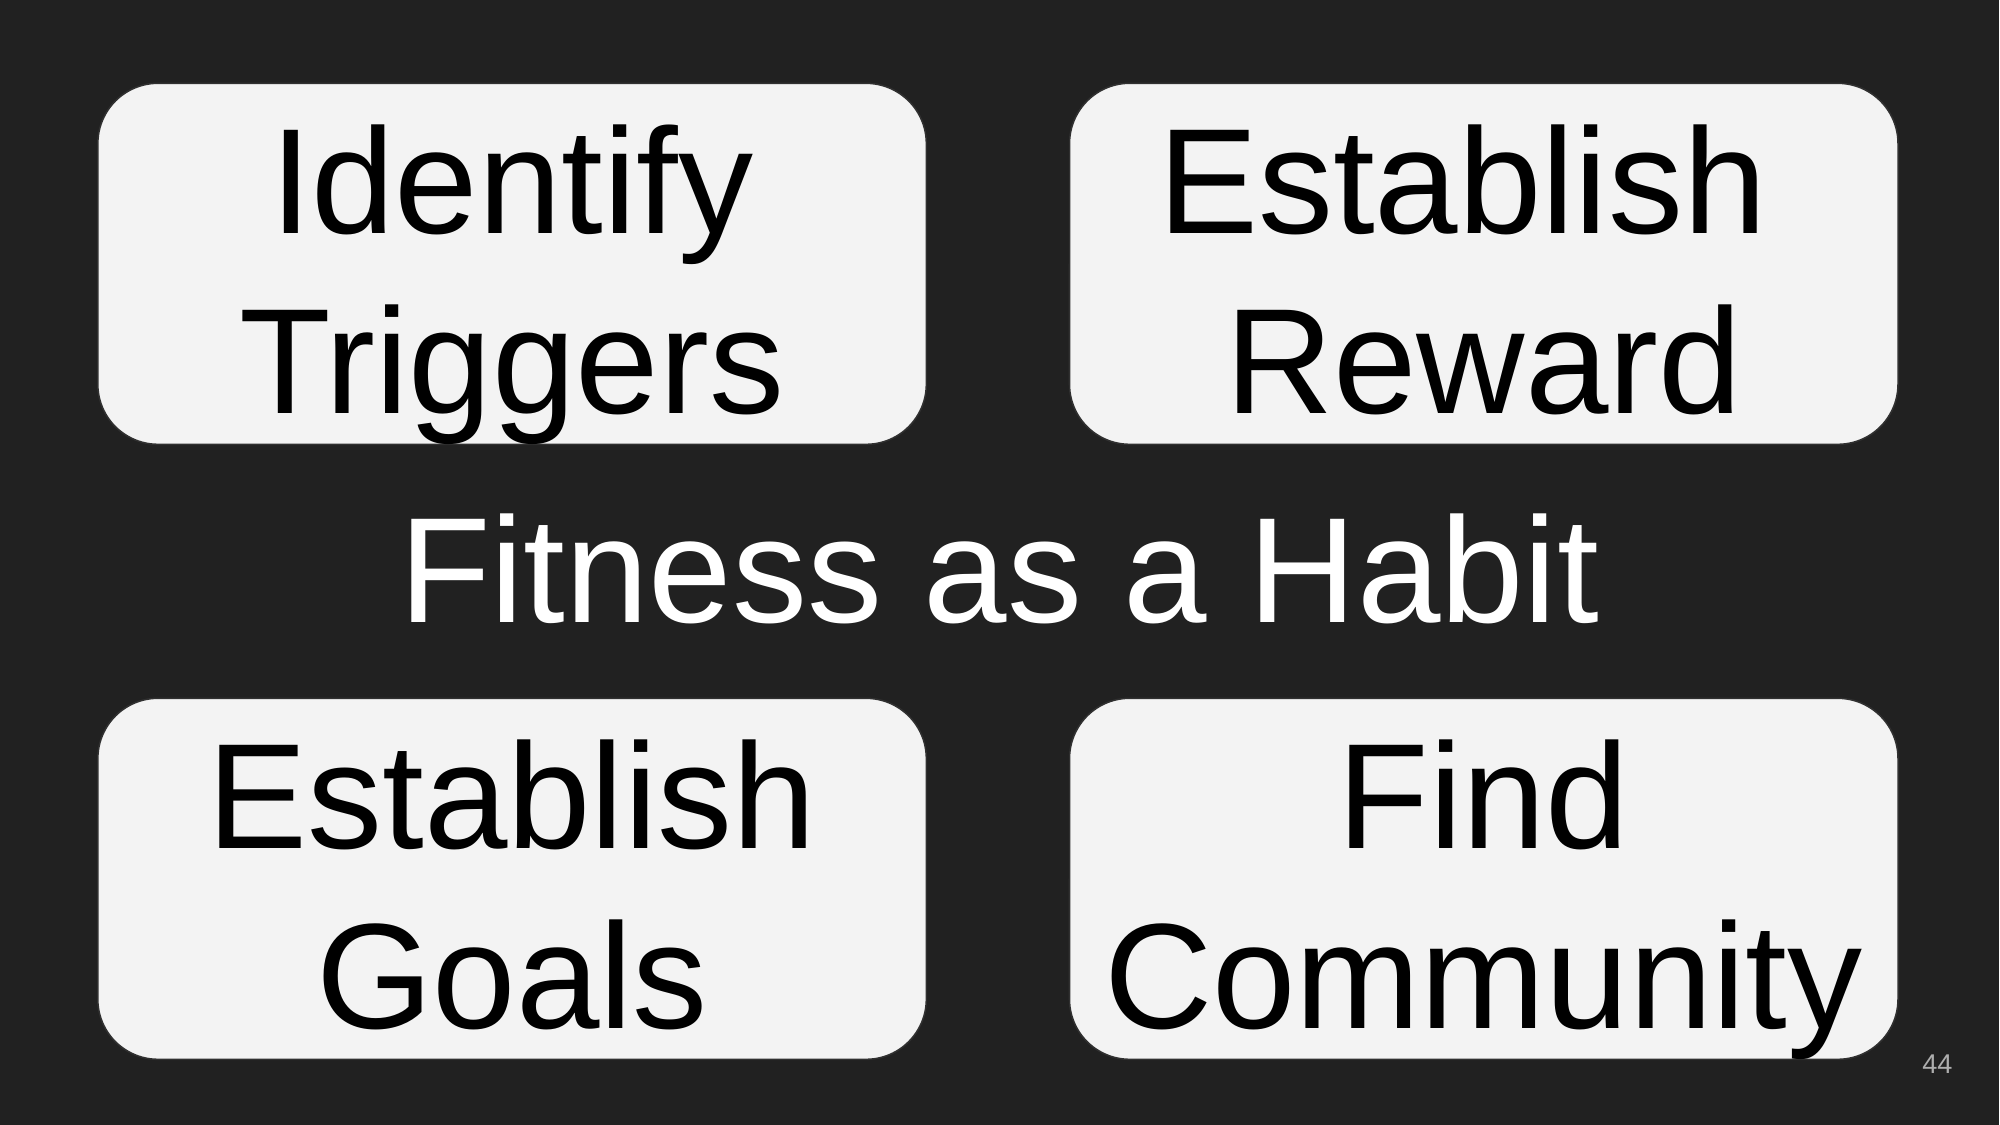

Identify Triggers
Establish
Reward
# Fitness as a Habit
Establish
Goals
Find Community
44